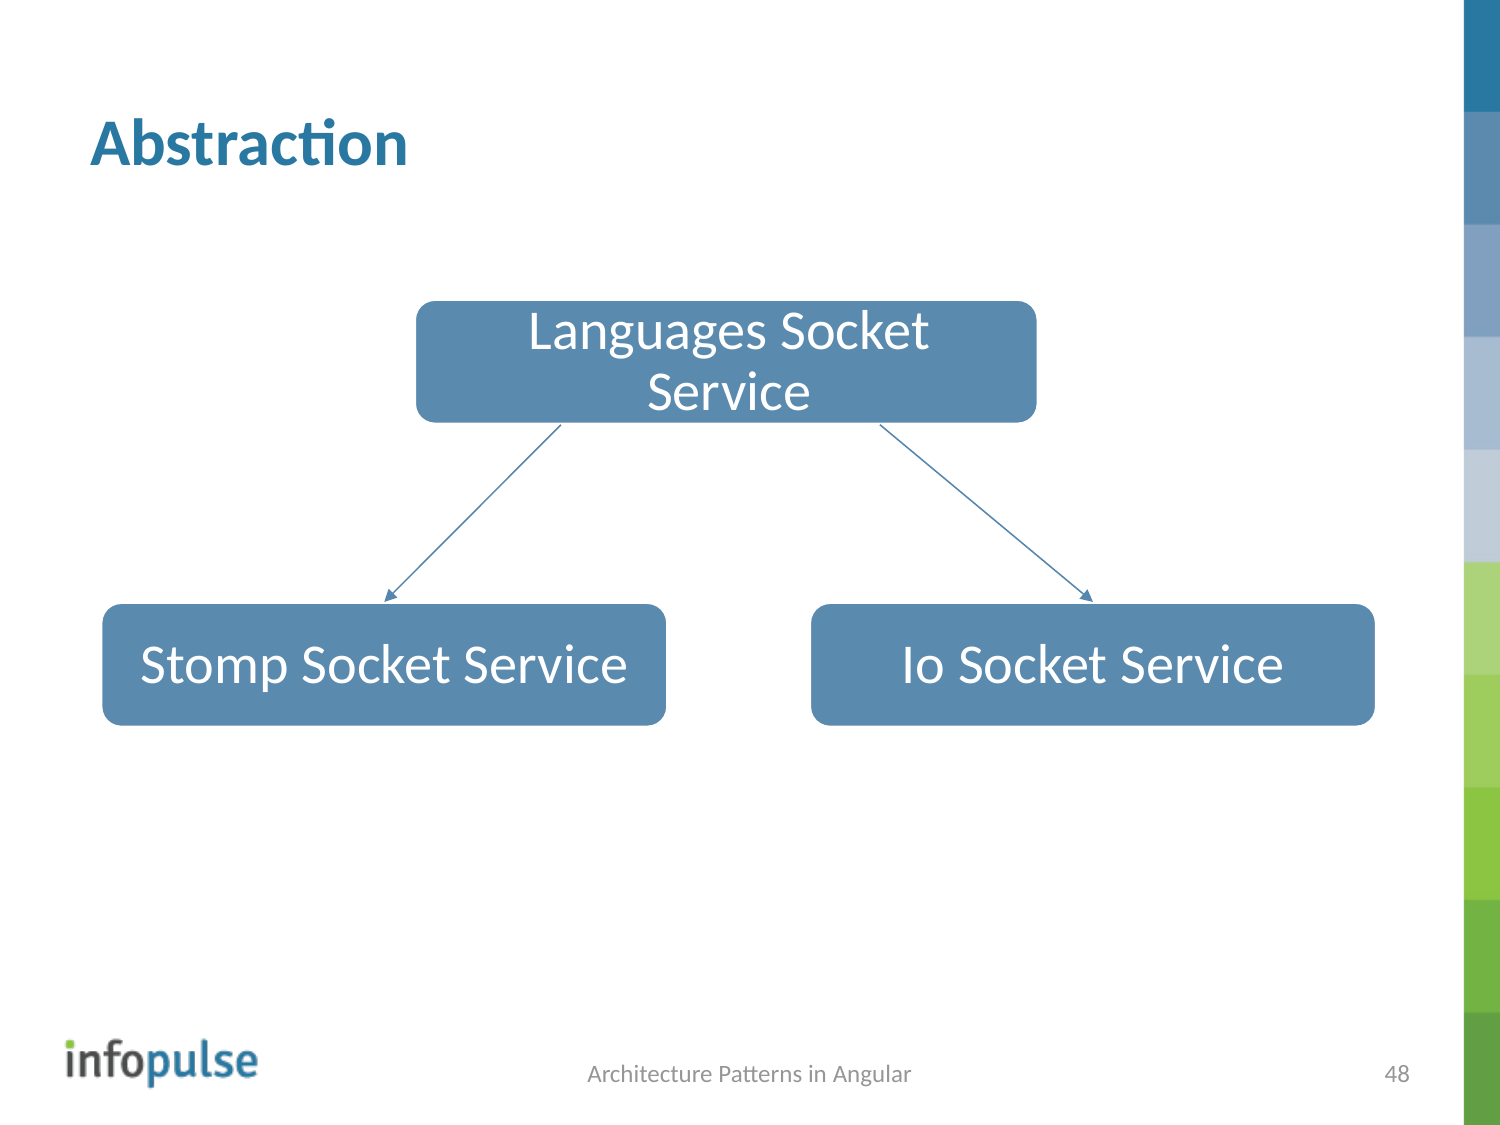

# Abstraction
Languages Socket Service

Stomp Socket Service

Io Socket Service
Architecture Patterns in Angular
48